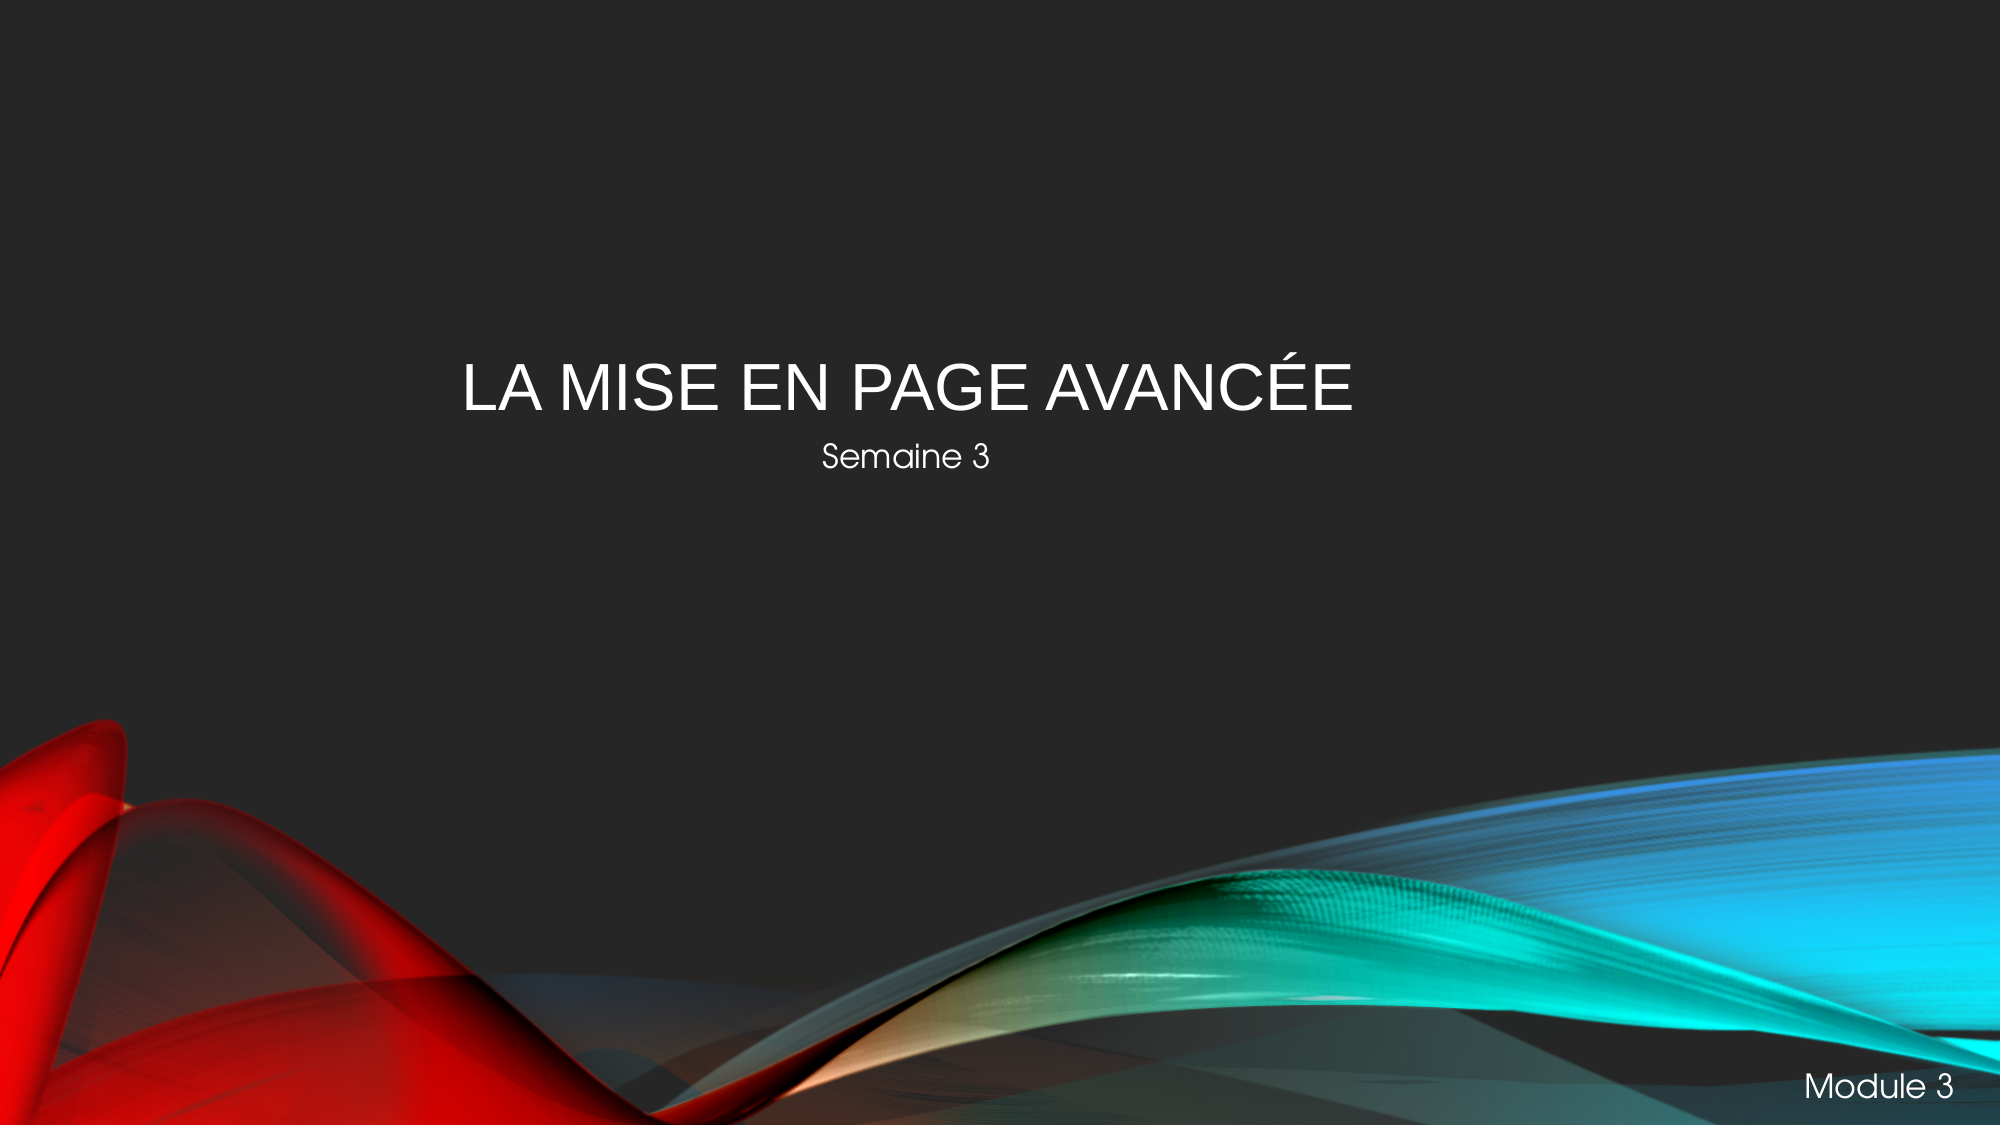

# La mise en page avancée
Semaine 3
Module 3